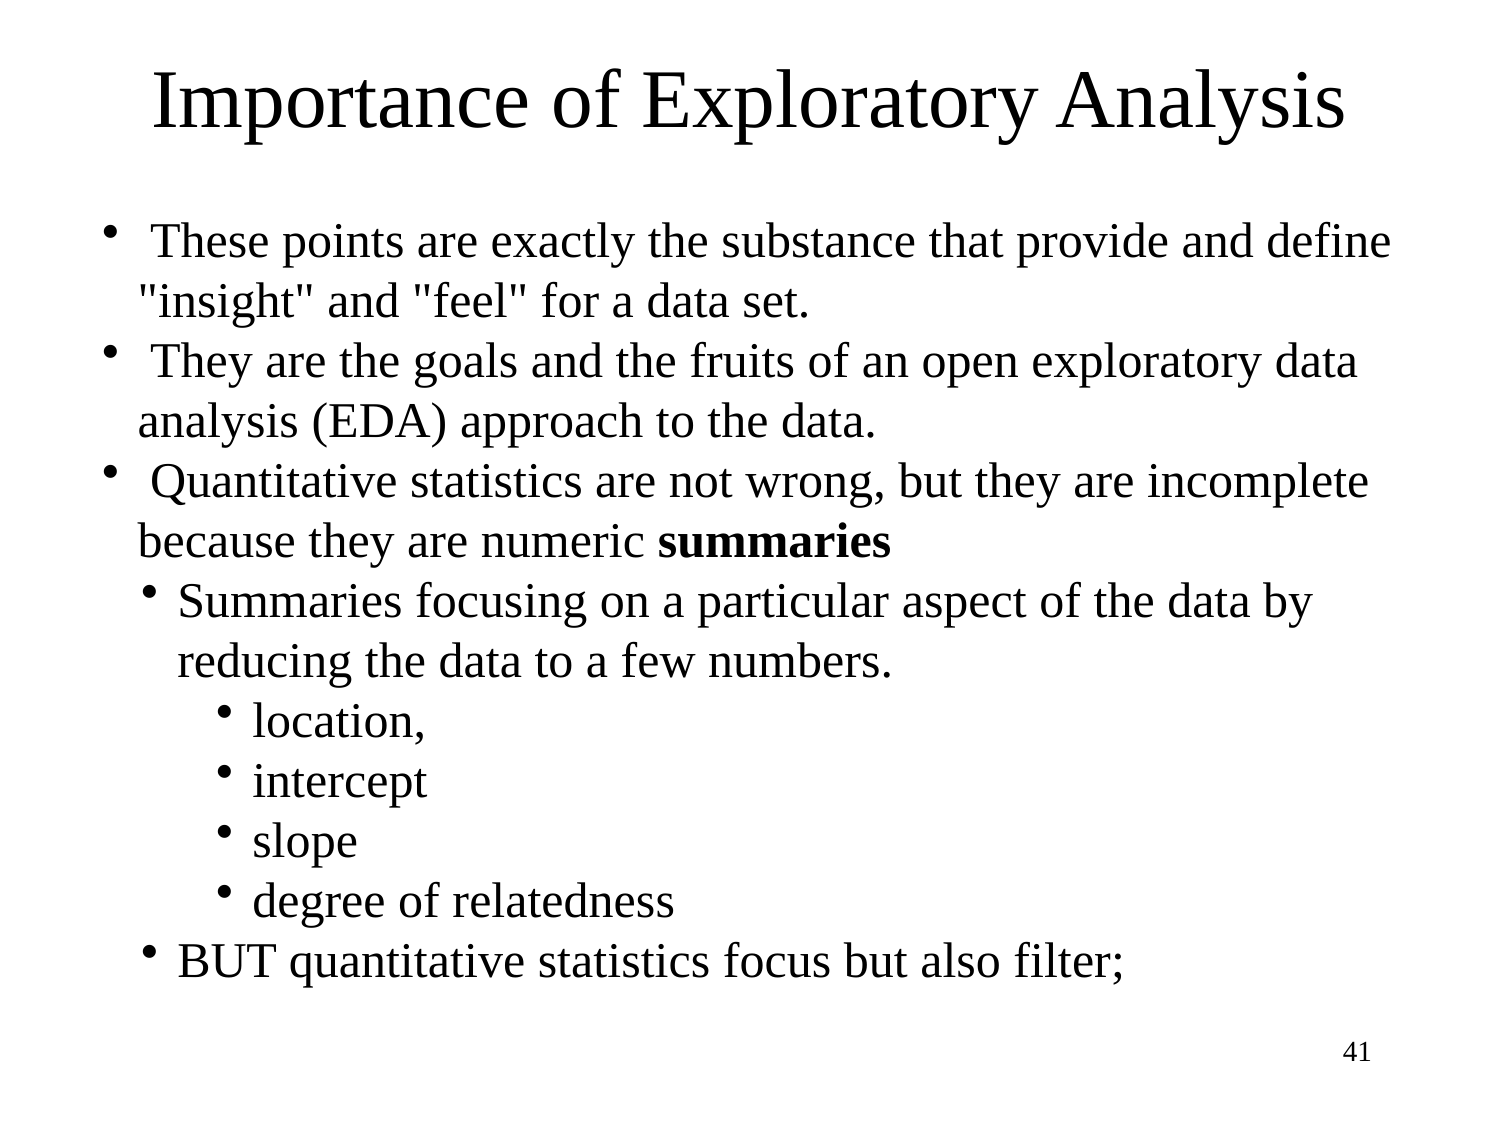

# Importance of Exploratory Analysis
 These points are exactly the substance that provide and define "insight" and "feel" for a data set.
 They are the goals and the fruits of an open exploratory data analysis (EDA) approach to the data.
 Quantitative statistics are not wrong, but they are incomplete because they are numeric summaries
Summaries focusing on a particular aspect of the data by reducing the data to a few numbers.
location,
intercept
slope
degree of relatedness
BUT quantitative statistics focus but also filter;
41